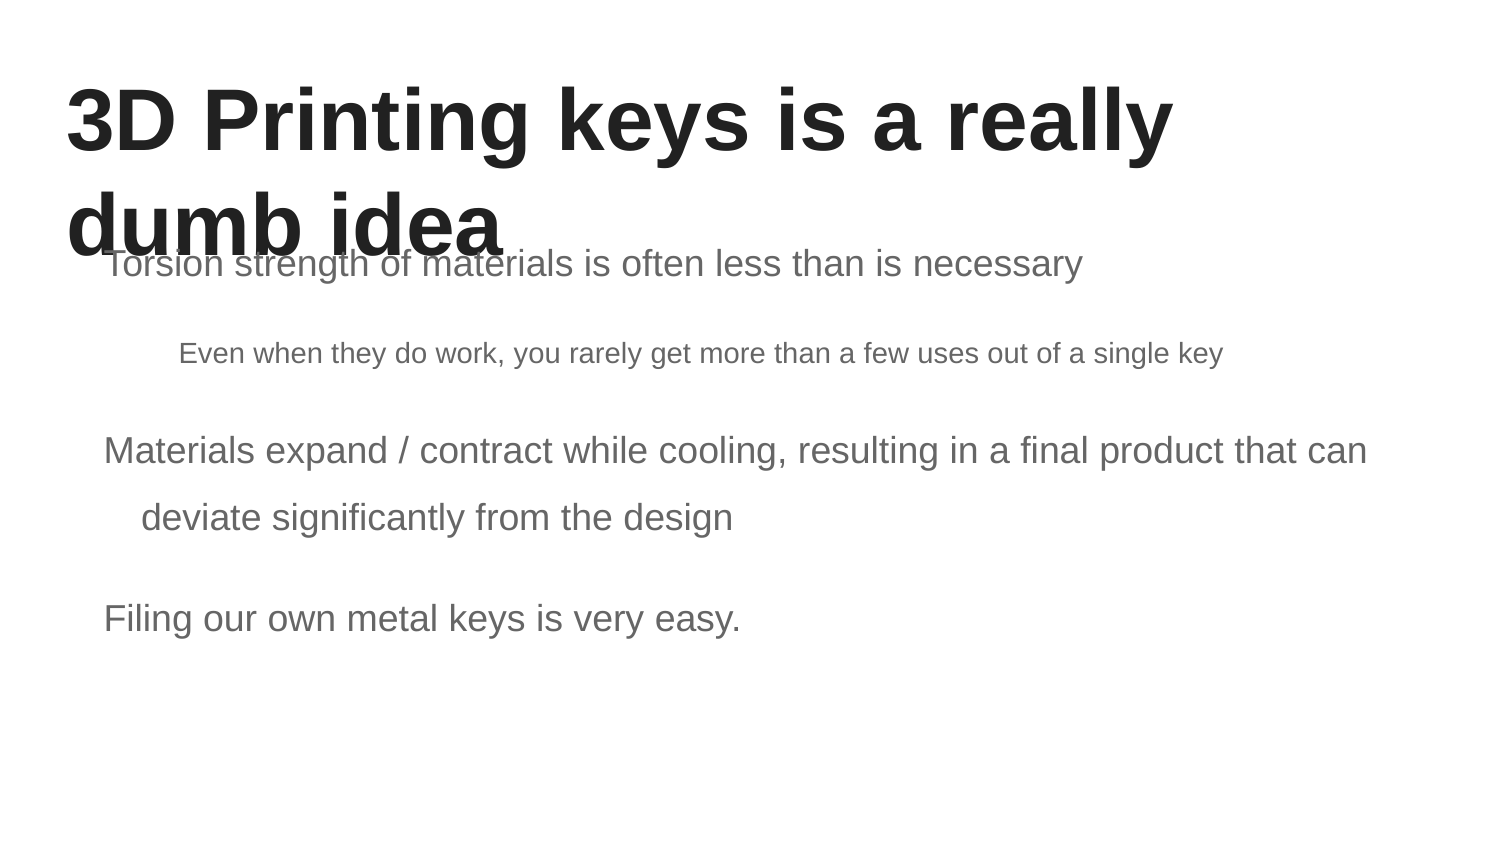

# 3D Printing keys is a really dumb idea
Torsion strength of materials is often less than is necessary
Even when they do work, you rarely get more than a few uses out of a single key
Materials expand / contract while cooling, resulting in a final product that can deviate significantly from the design
Filing our own metal keys is very easy.